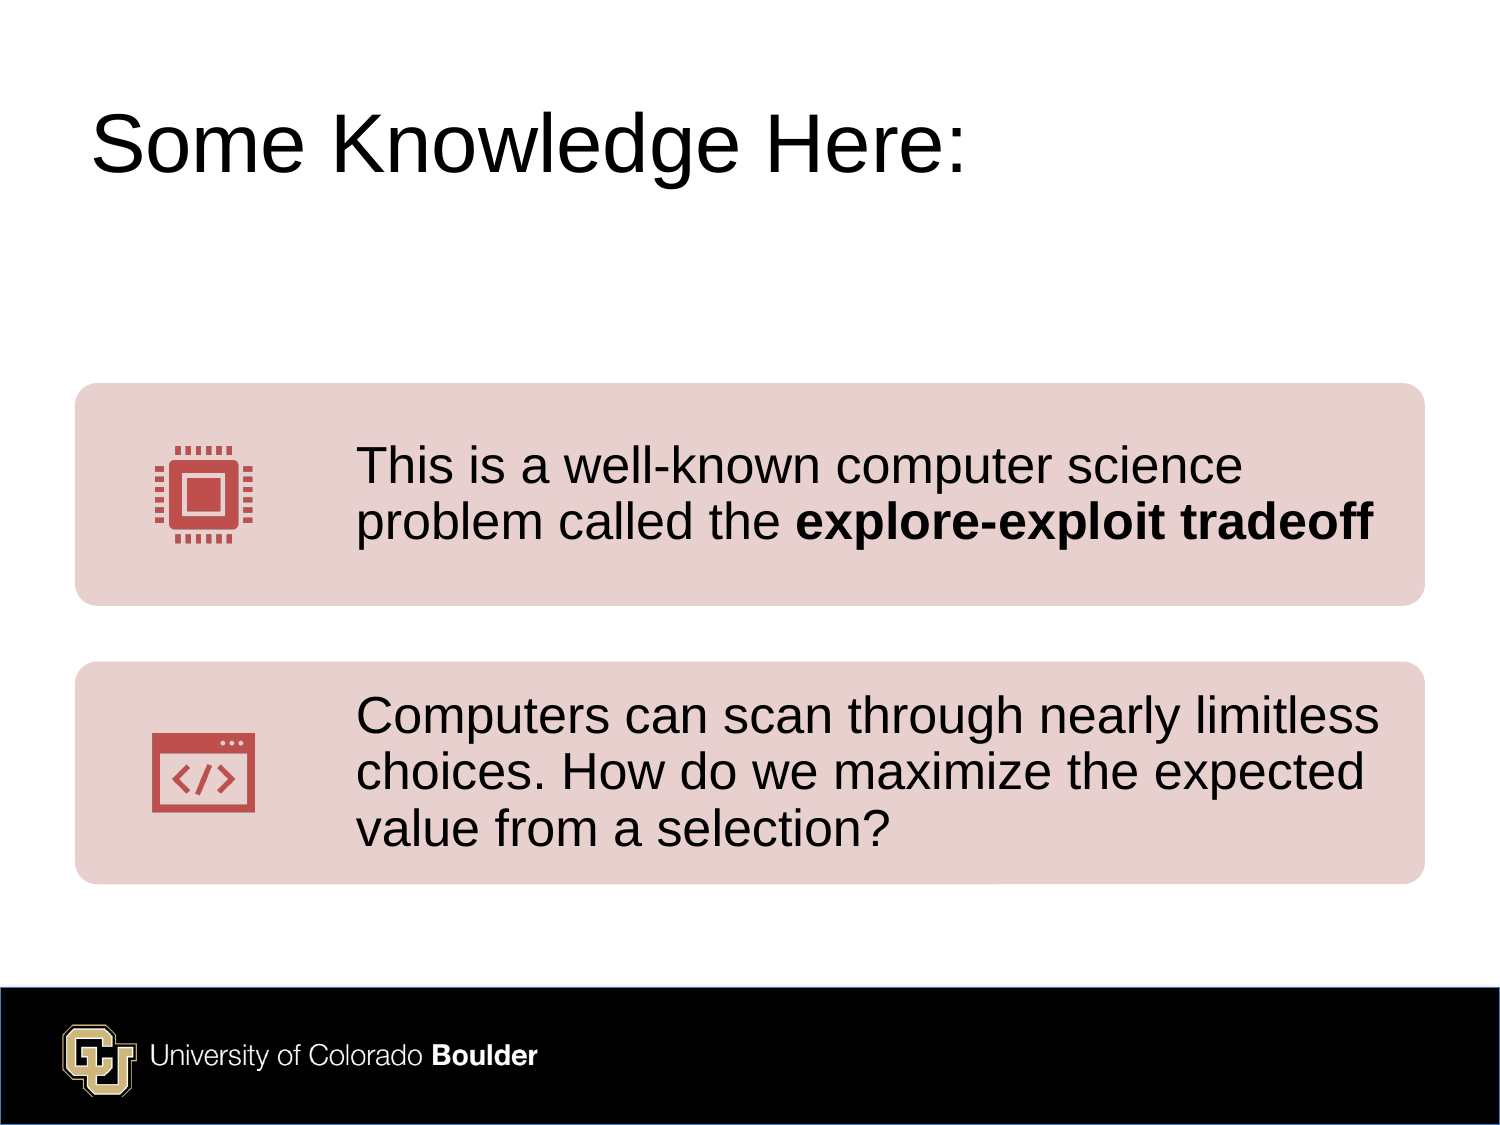

# Some Knowledge Here:
This is a well-known computer science problem called the explore-exploit tradeoff
Computers can scan through nearly limitless choices. How do we maximize the expected value from a selection?